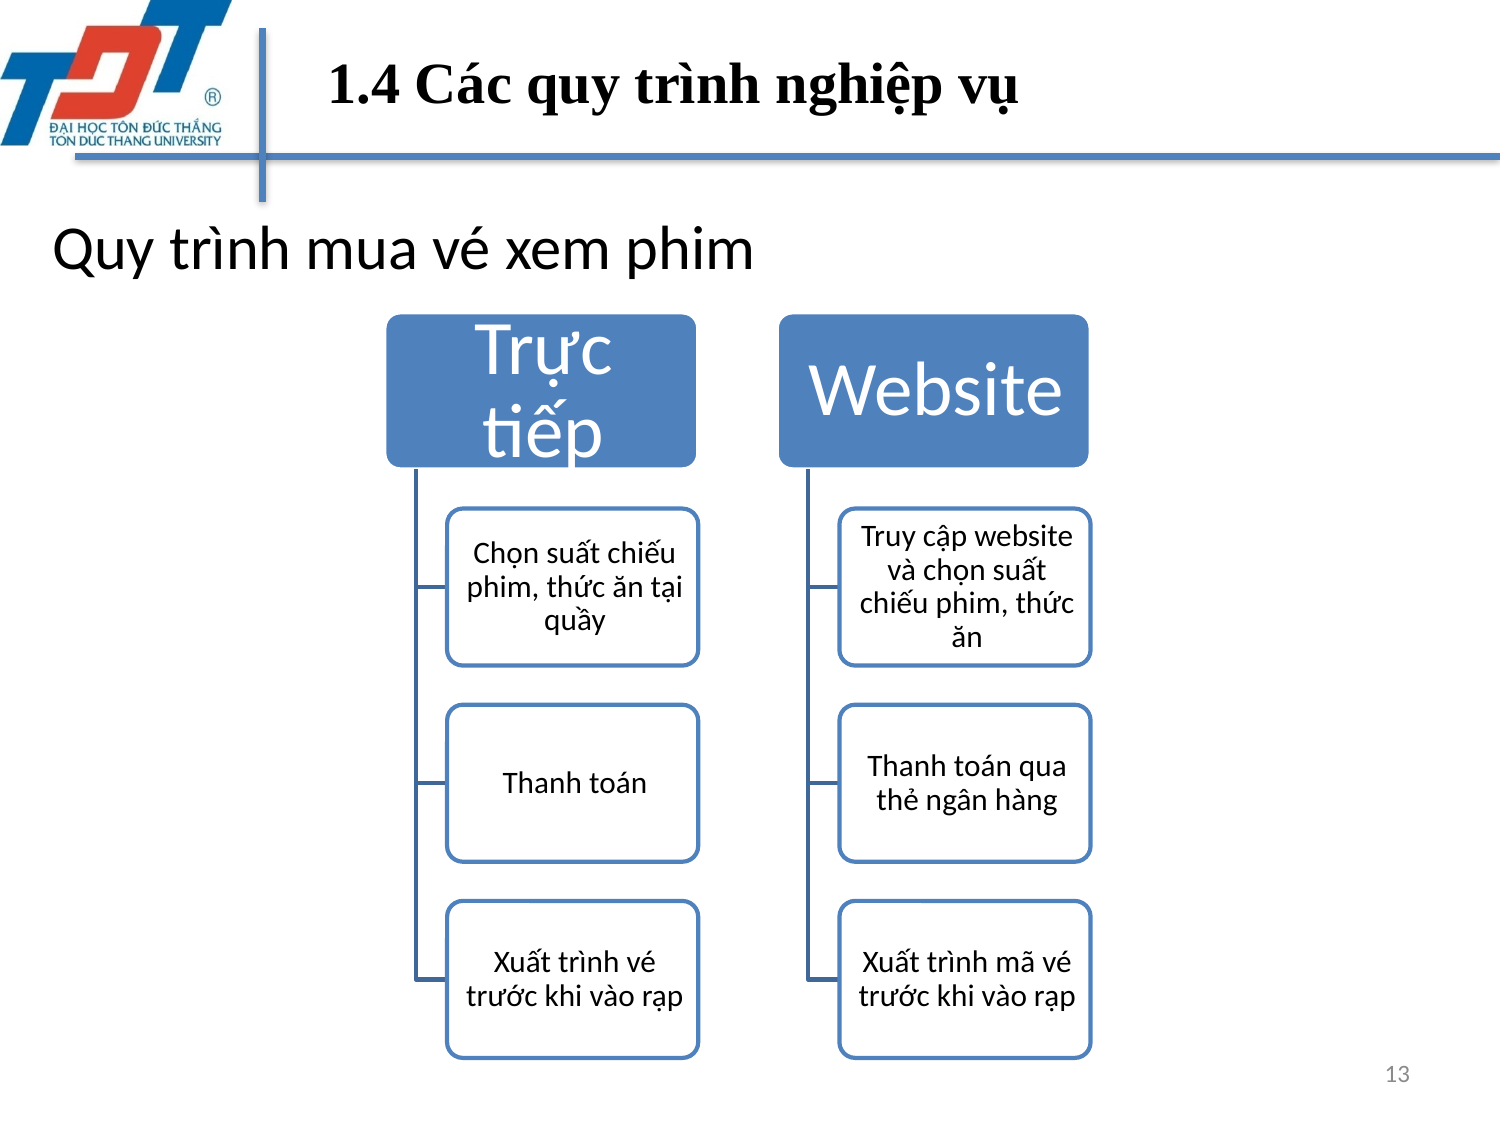

1.4 Các quy trình nghiệp vụ

Quy trình mua vé xem phim
Trực tiếp
Chọn suất chiếu phim, thức ăn tại quầy
Thanh toán
Xuất trình vé trước khi vào rạp
Website
Truy cập website và chọn suất chiếu phim, thức ăn
Thanh toán qua thẻ ngân hàng
Xuất trình mã vé trước khi vào rạp
13